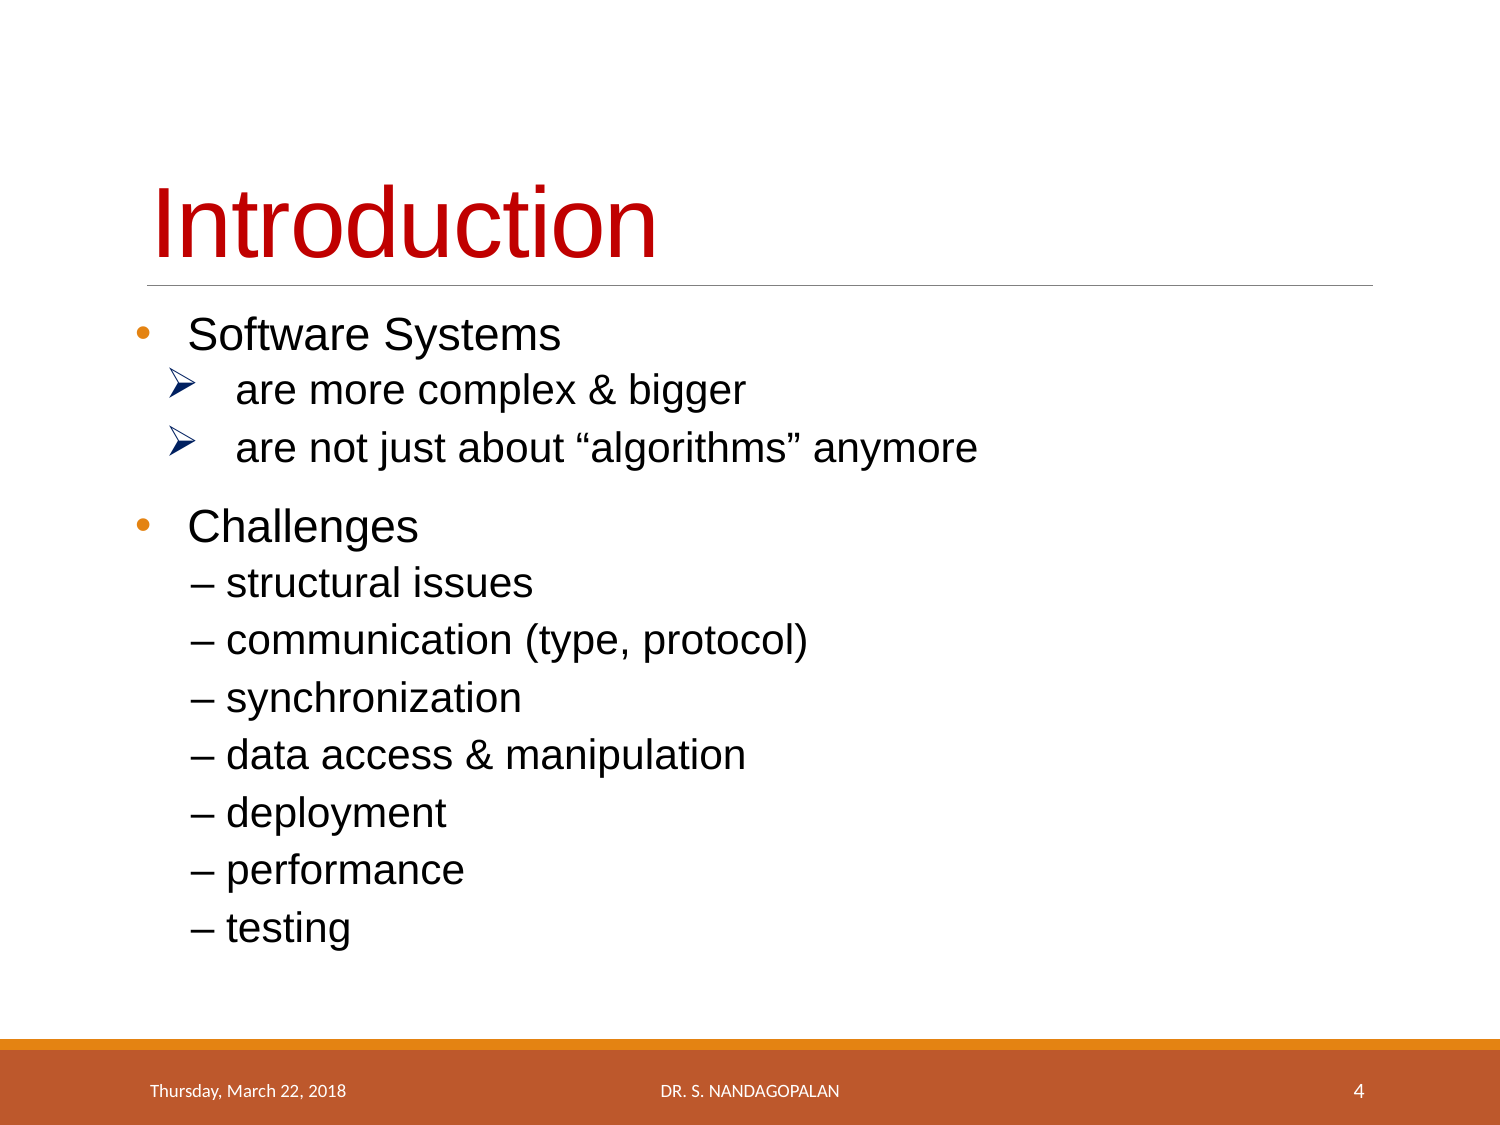

# Introduction
Software Systems
are more complex & bigger
are not just about “algorithms” anymore
Challenges
– structural issues
– communication (type, protocol)
– synchronization
– data access & manipulation
– deployment
– performance
– testing
Thursday, March 22, 2018
Dr. S. Nandagopalan
4